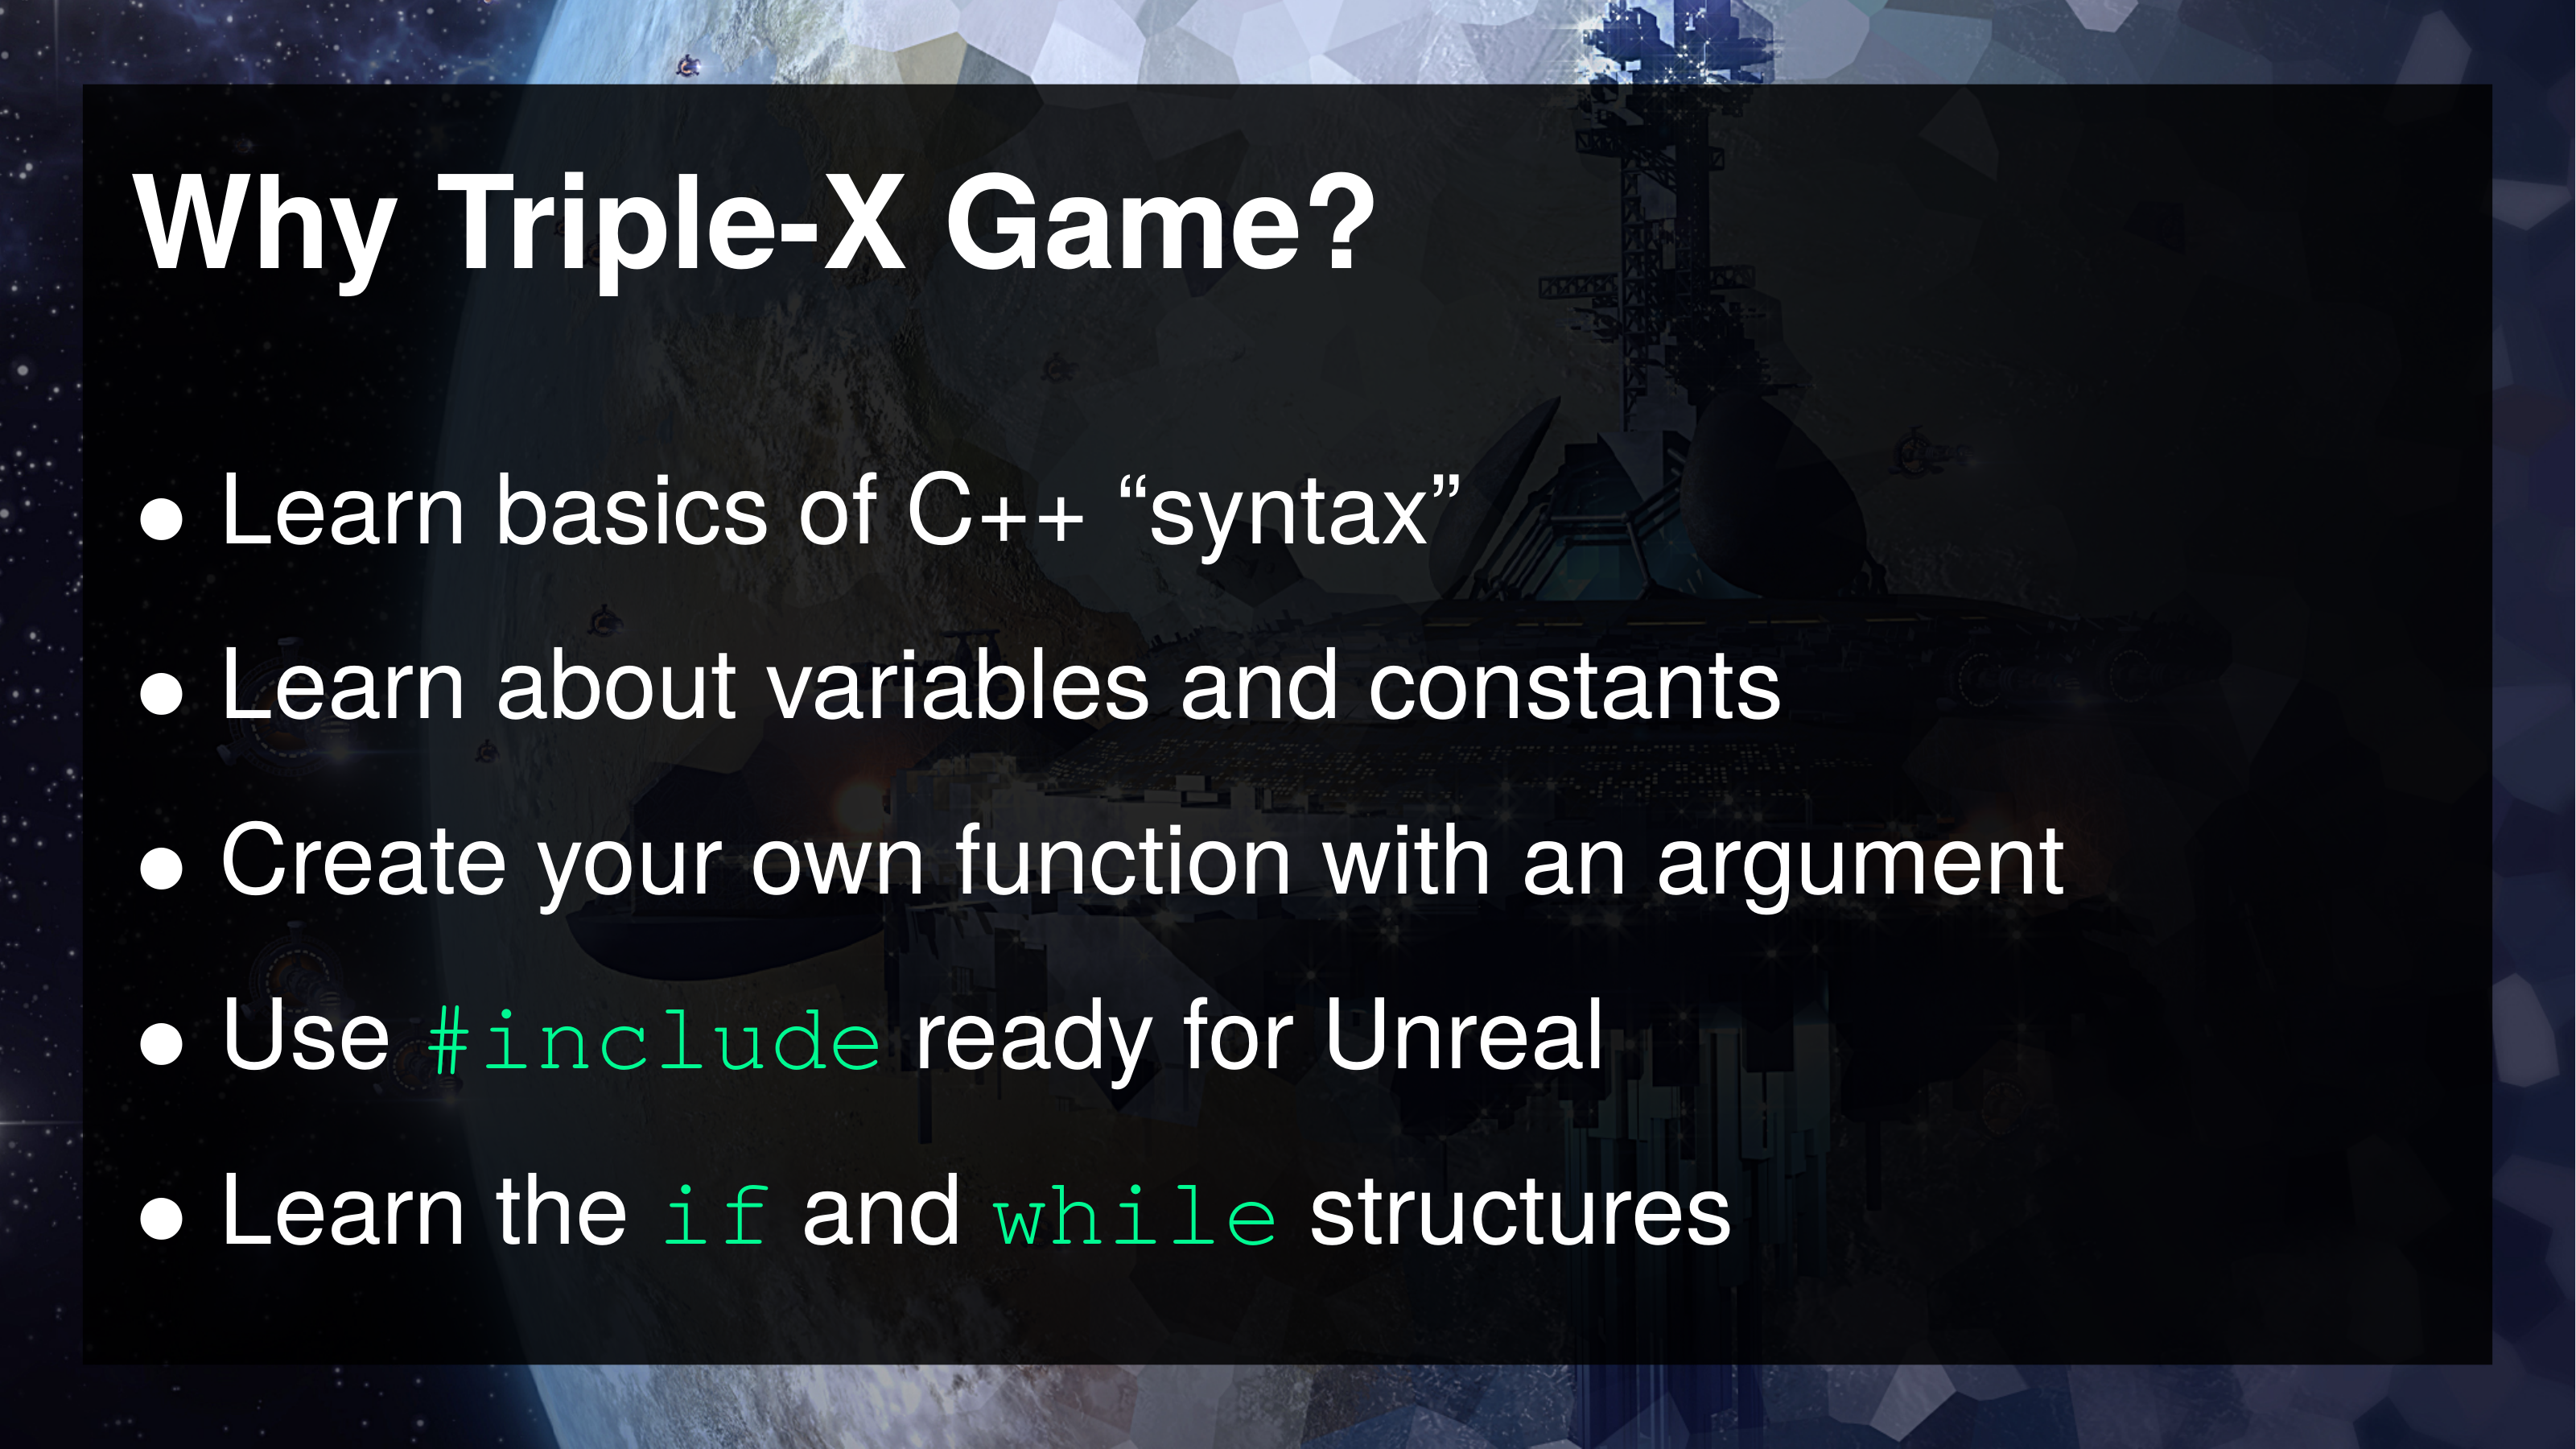

# Why Triple-X Game?
Learn basics of C++ “syntax”
Learn about variables and constants
Create your own function with an argument
Use #include ready for Unreal
Learn the if and while structures